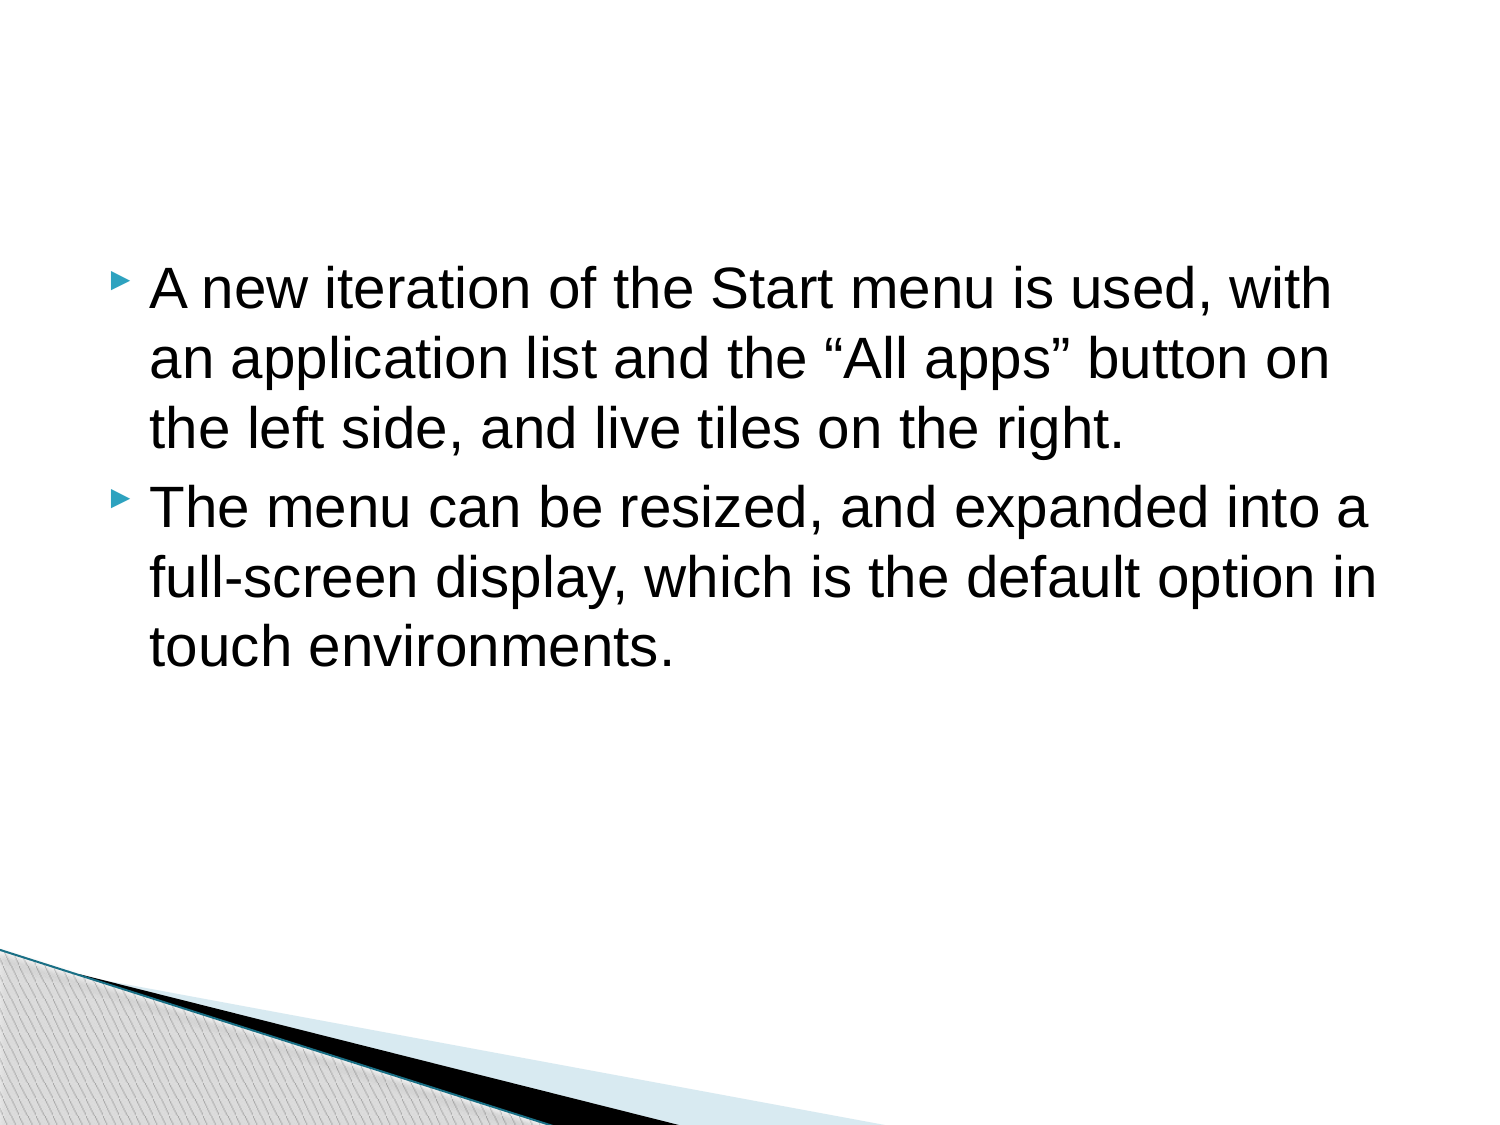

A new iteration of the Start menu is used, with an application list and the “All apps” button on the left side, and live tiles on the right.
The menu can be resized, and expanded into a full-screen display, which is the default option in touch environments.